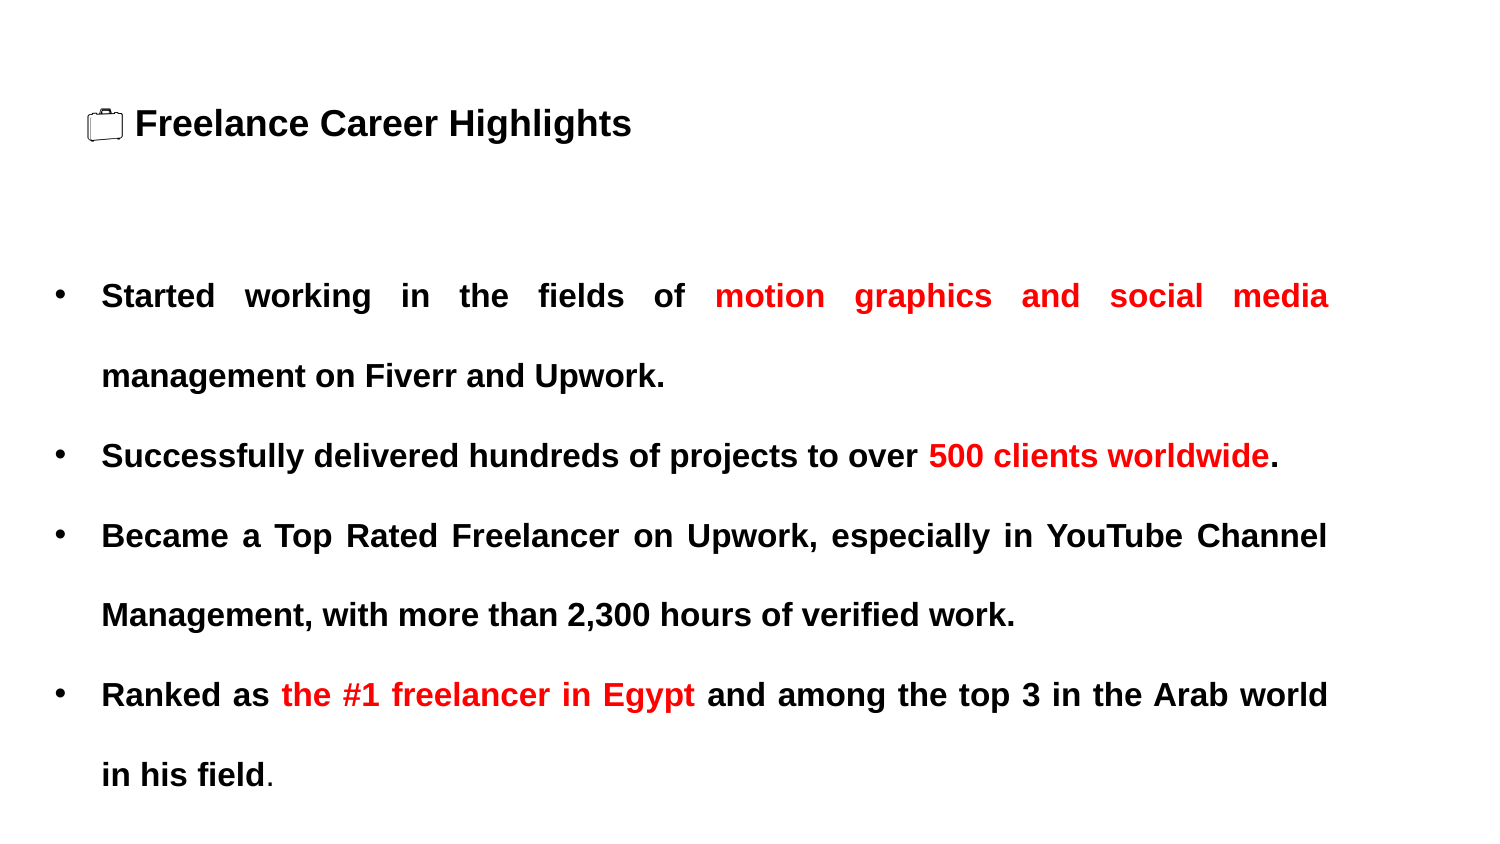

💼 Freelance Career Highlights

Started working in the fields of motion graphics and social media management on Fiverr and Upwork.
Successfully delivered hundreds of projects to over 500 clients worldwide.
Became a Top Rated Freelancer on Upwork, especially in YouTube Channel Management, with more than 2,300 hours of verified work.
Ranked as the #1 freelancer in Egypt and among the top 3 in the Arab world in his field.